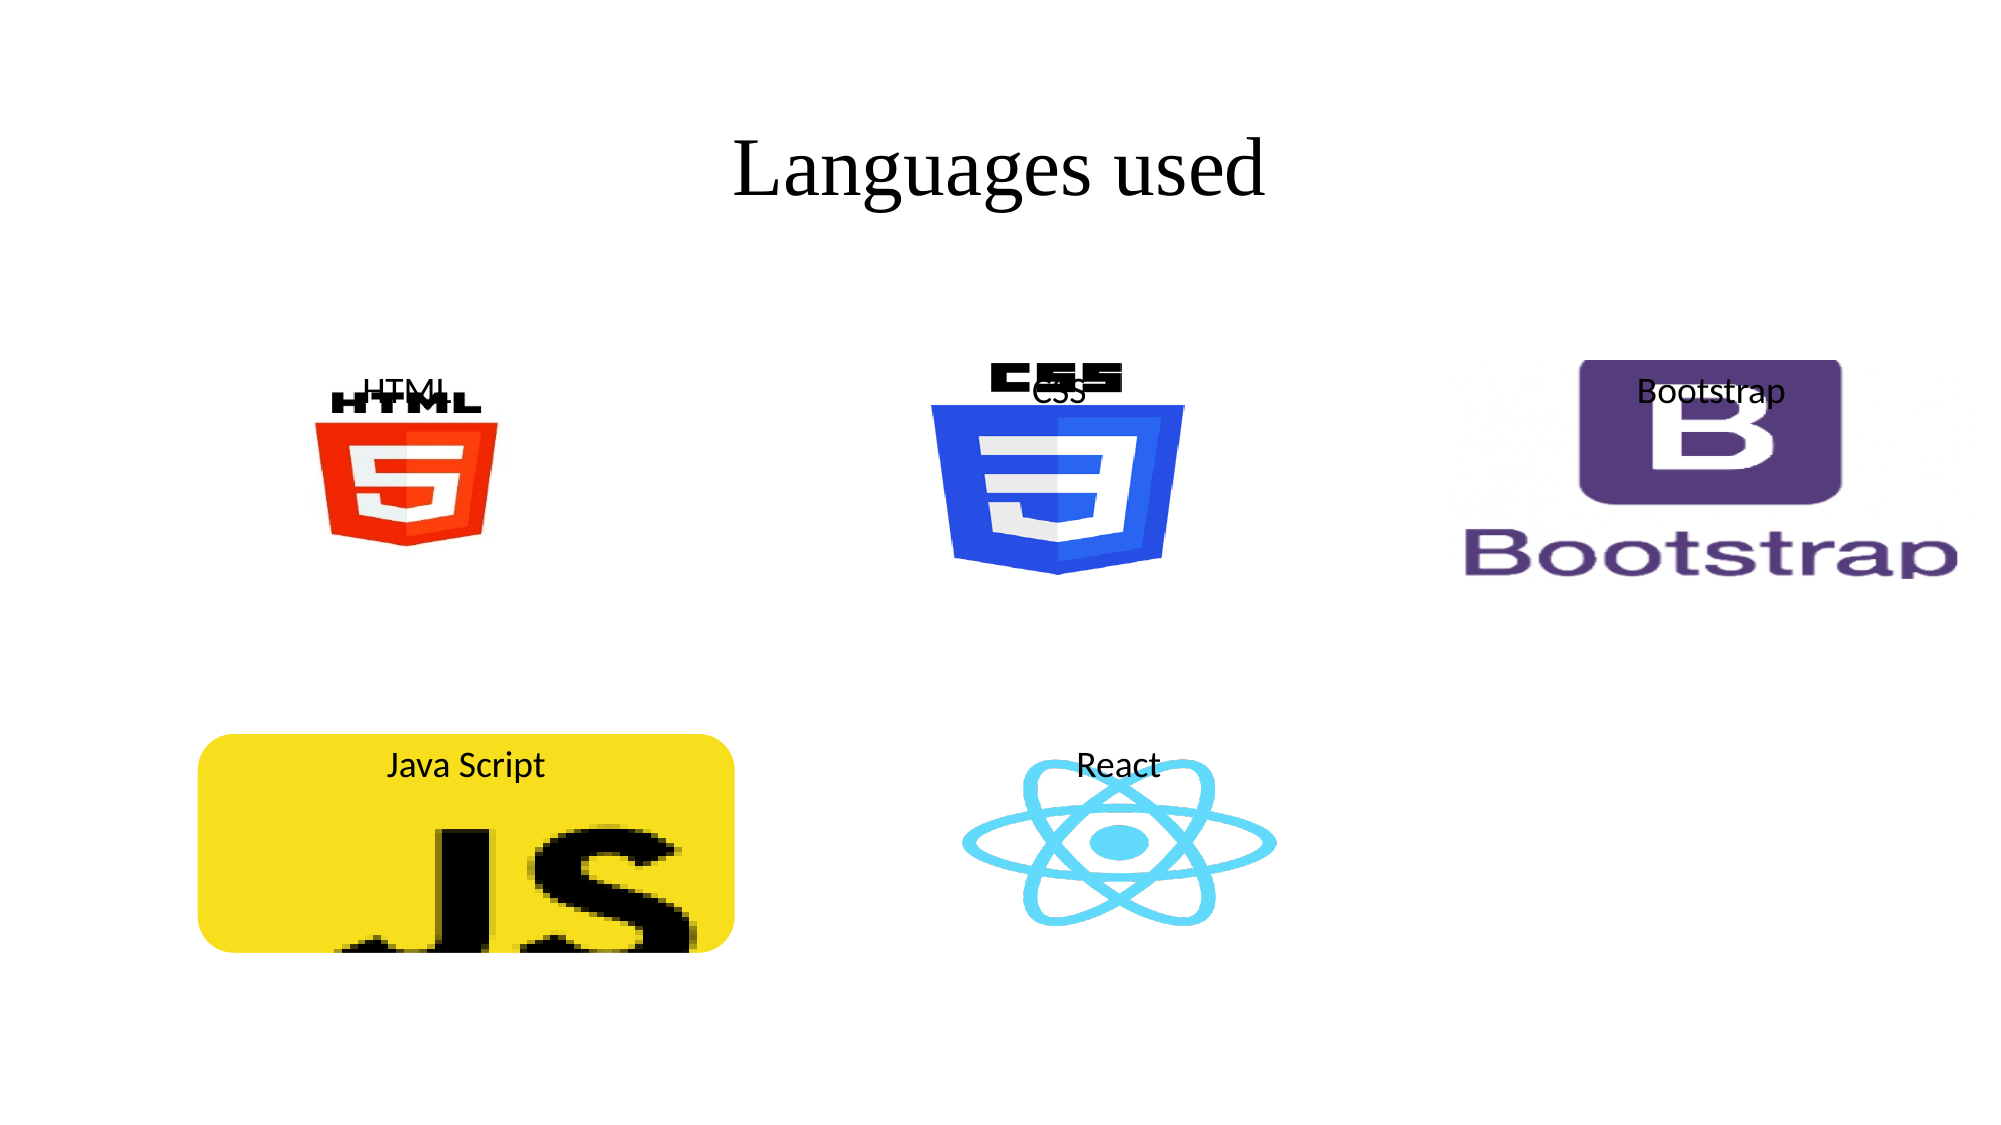

# Languages used
HTML
CSS
Bootstrap
Java Script
React